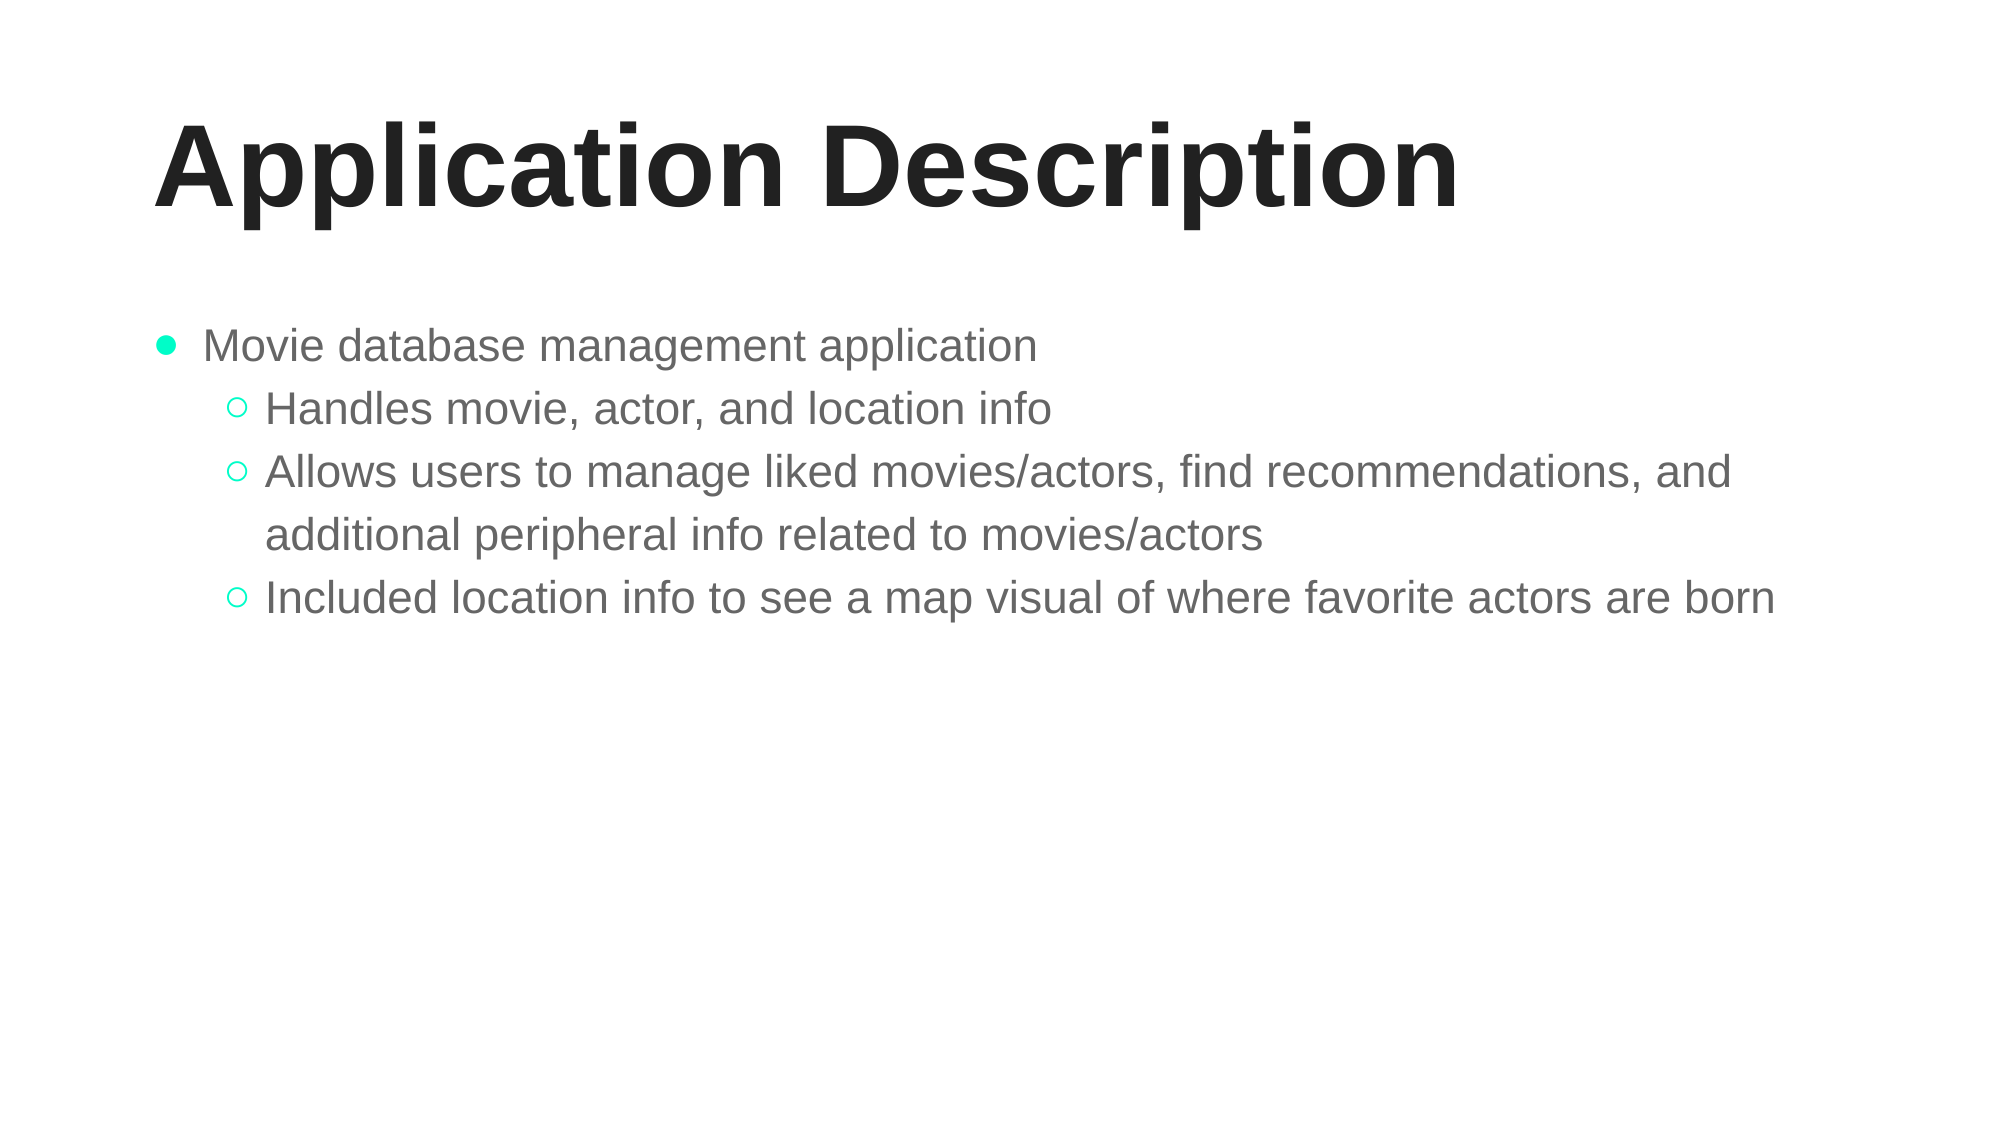

# Application Description
 Movie database management application
Handles movie, actor, and location info
Allows users to manage liked movies/actors, find recommendations, and additional peripheral info related to movies/actors
Included location info to see a map visual of where favorite actors are born